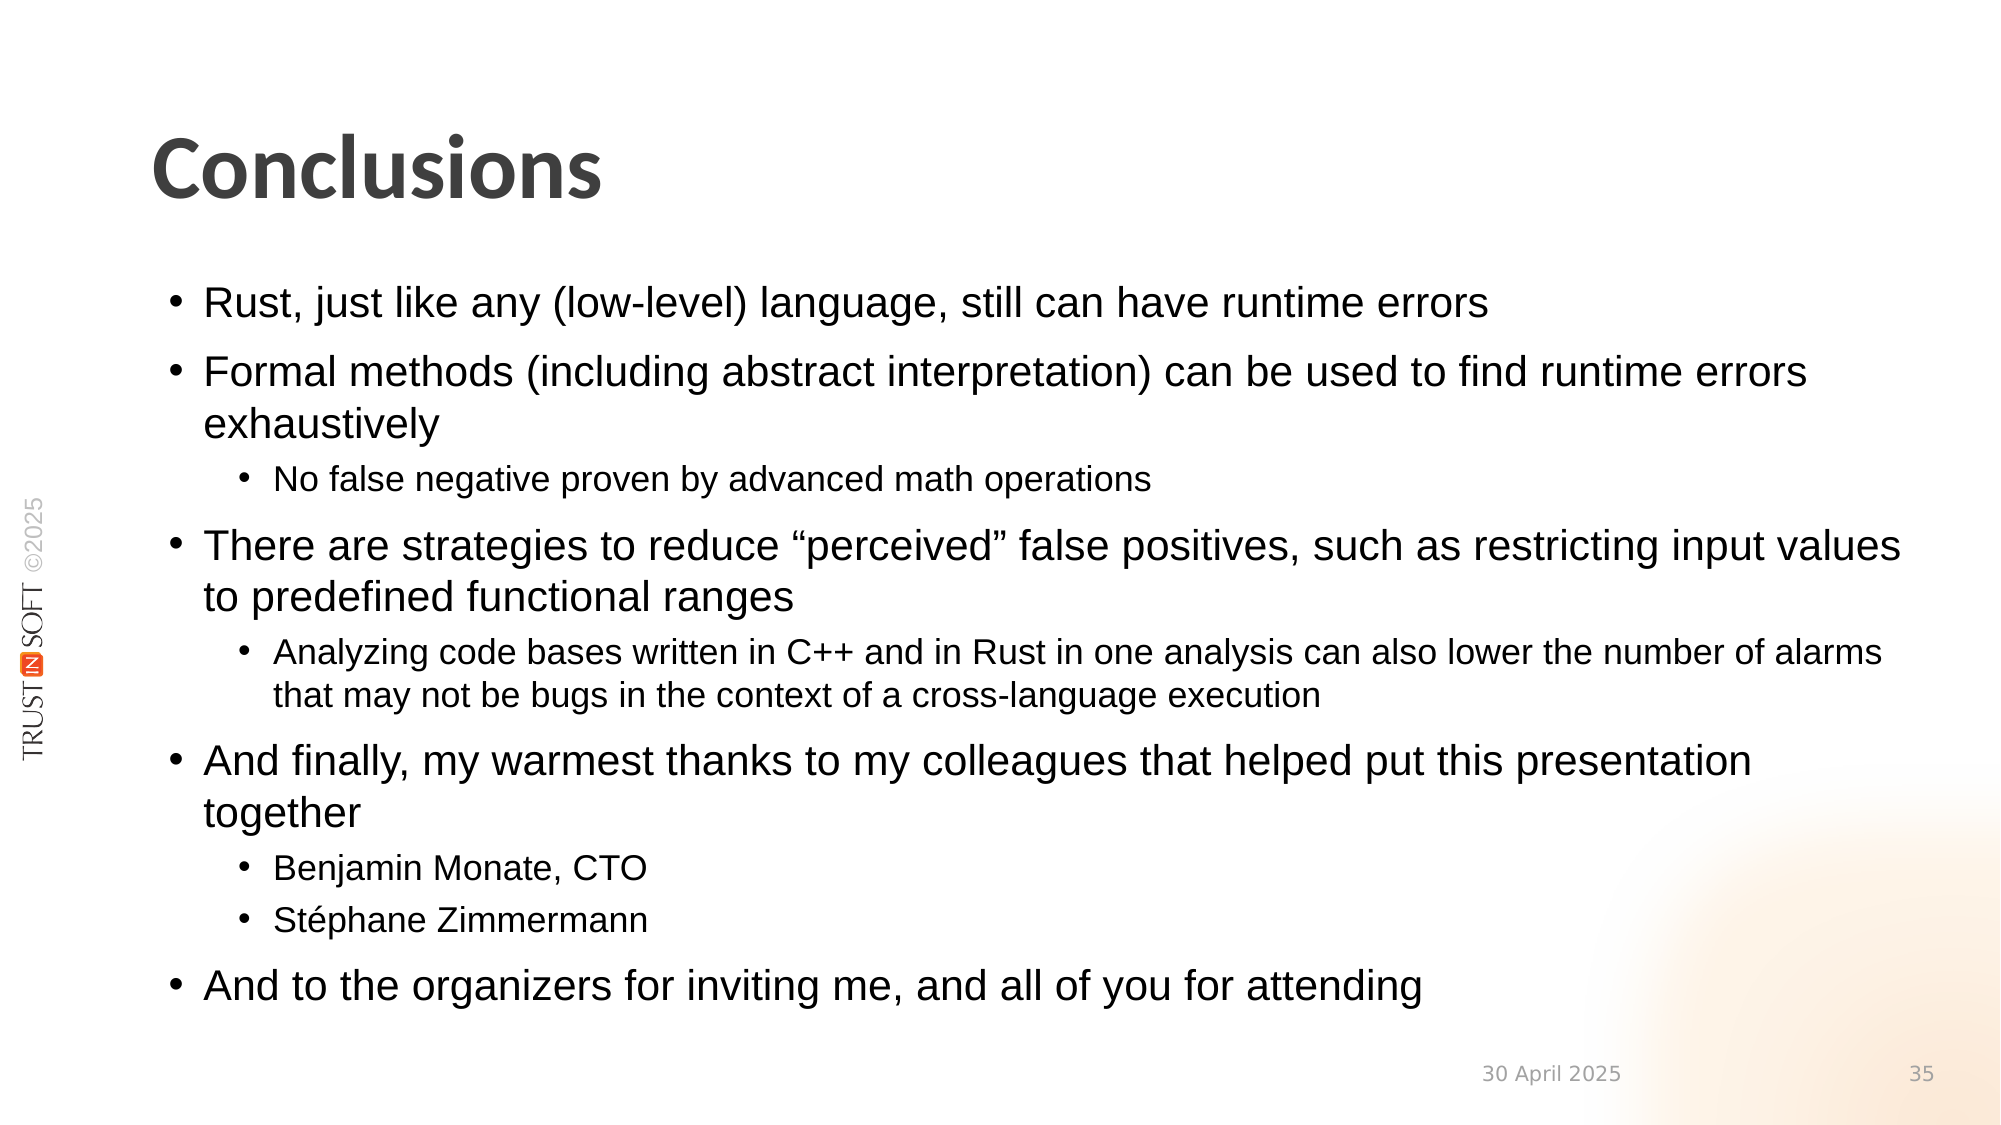

# Conclusions
Rust, just like any (low-level) language, still can have runtime errors
Formal methods (including abstract interpretation) can be used to find runtime errors exhaustively
No false negative proven by advanced math operations
There are strategies to reduce “perceived” false positives, such as restricting input values to predefined functional ranges
Analyzing code bases written in C++ and in Rust in one analysis can also lower the number of alarms that may not be bugs in the context of a cross-language execution
And finally, my warmest thanks to my colleagues that helped put this presentation together
Benjamin Monate, CTO
Stéphane Zimmermann
And to the organizers for inviting me, and all of you for attending
30 April 2025
35